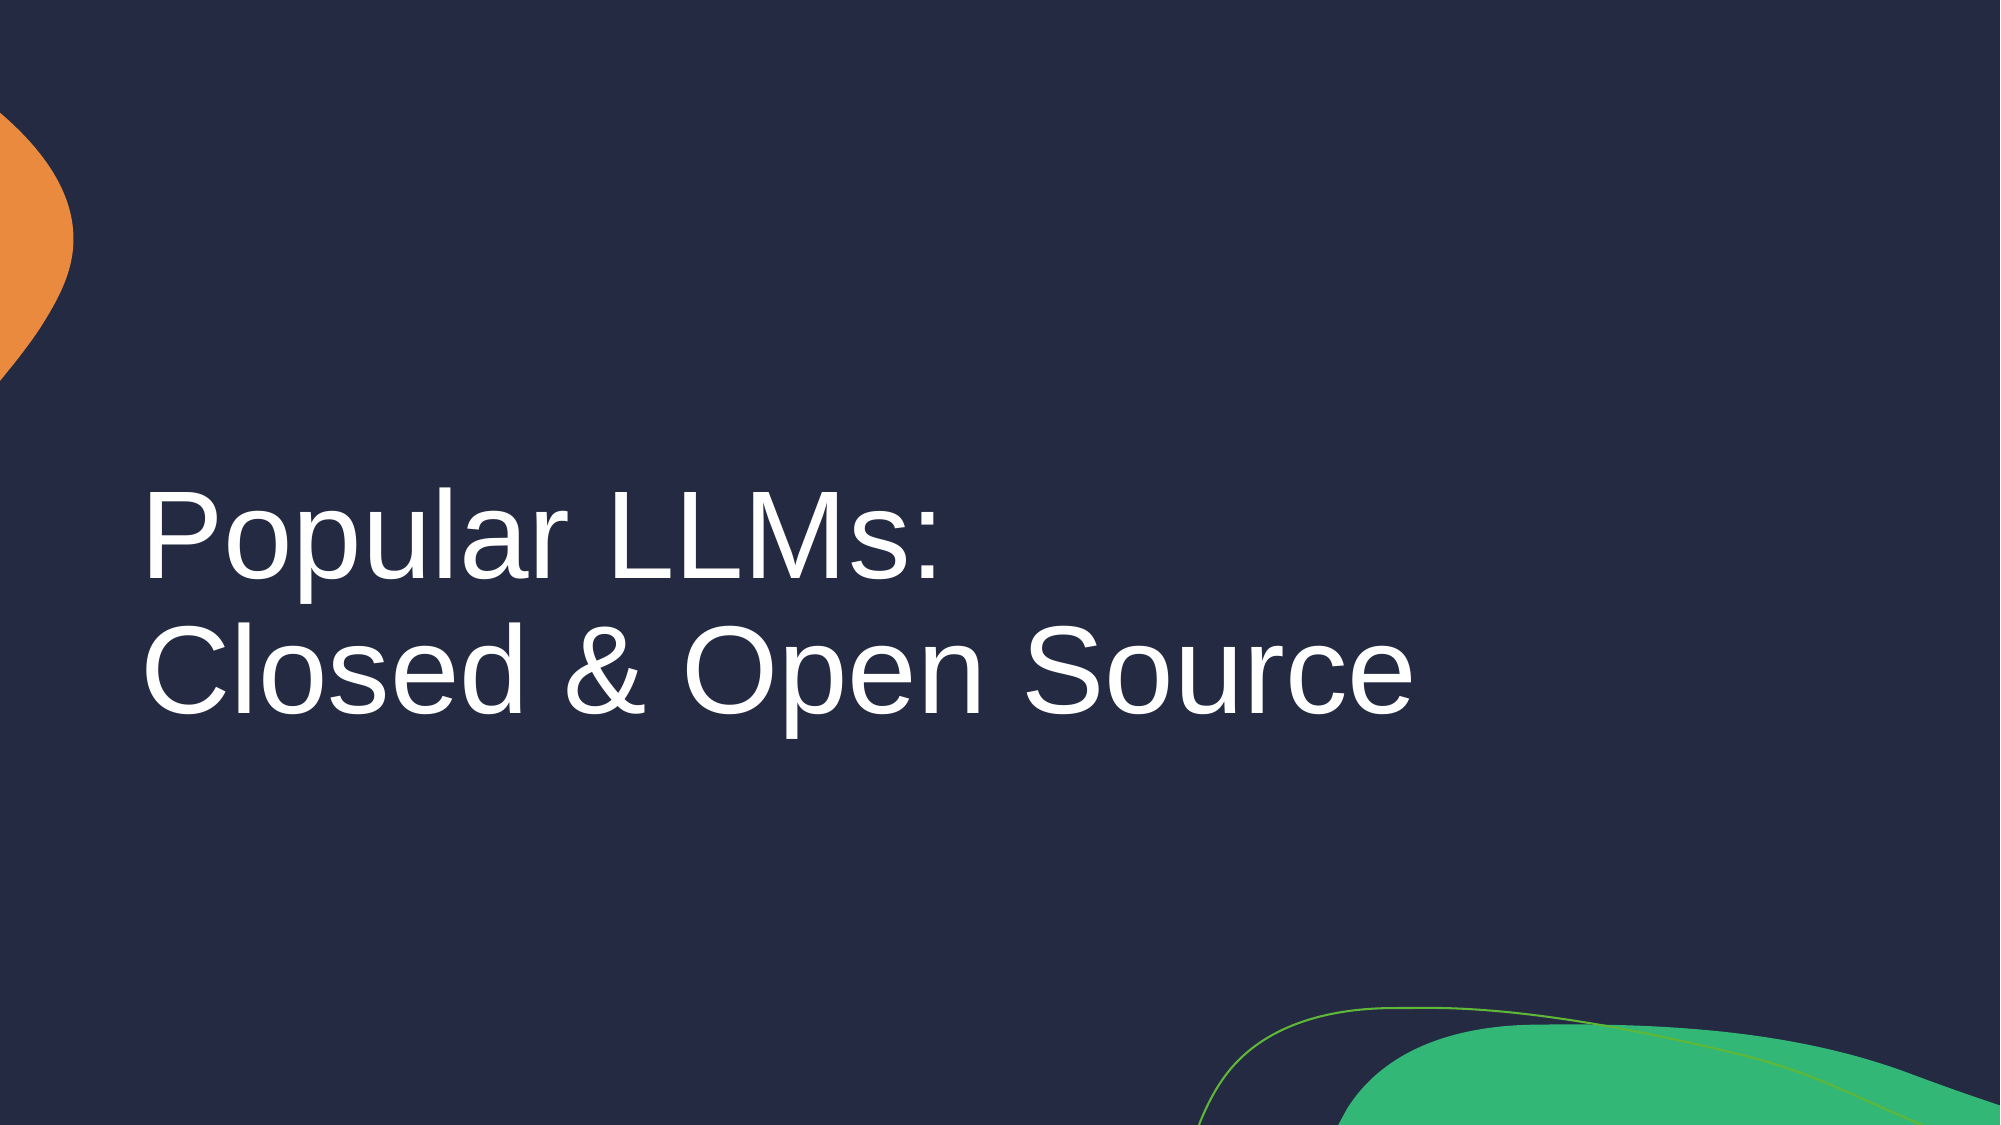

# Popular LLMs: Closed & Open Source